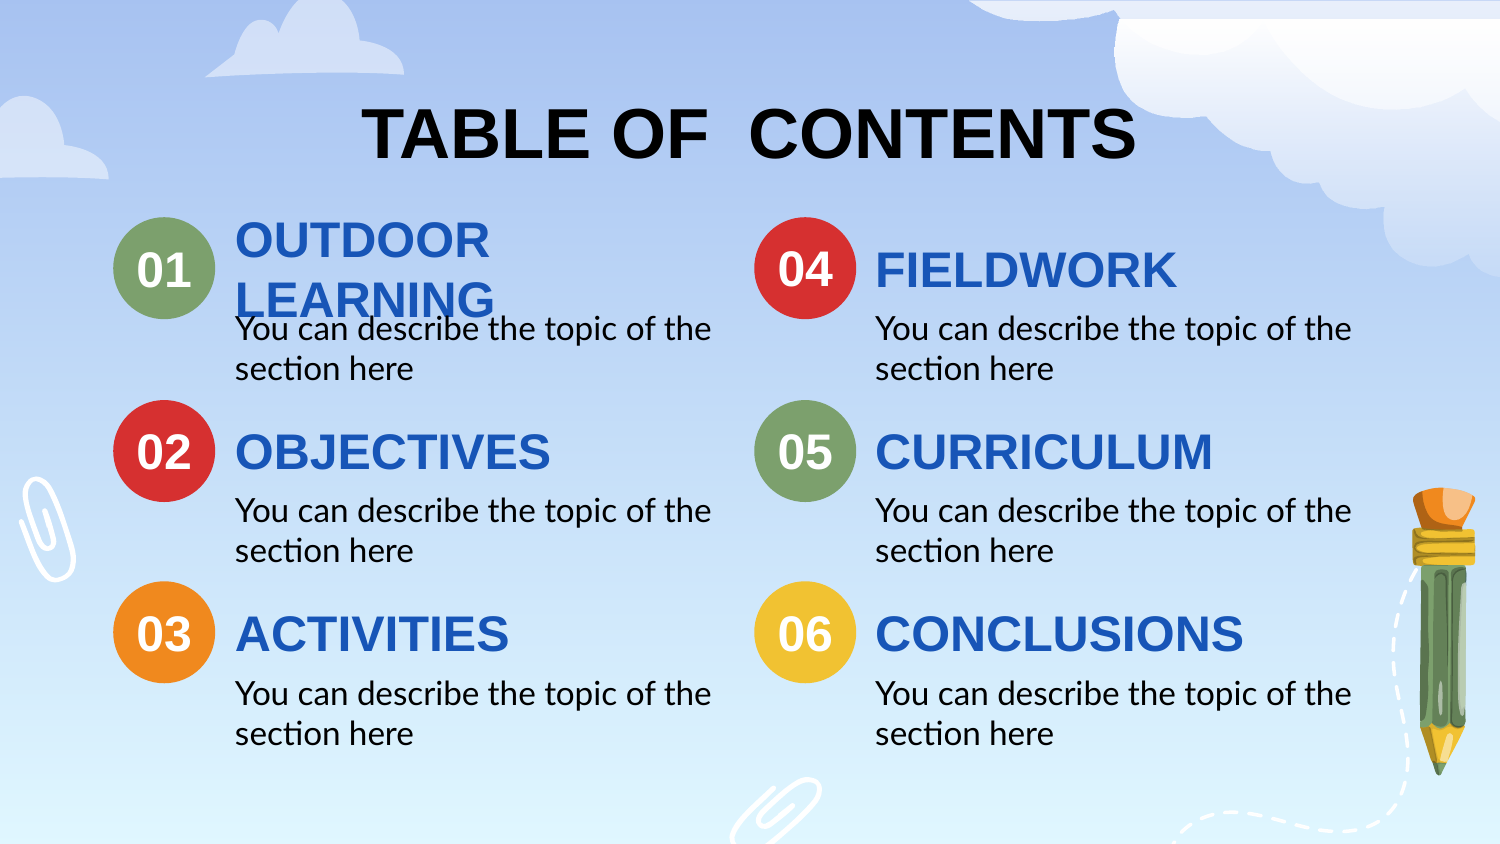

TABLE OF  CONTENTS

04
01
# OUTDOOR LEARNING
FIELDWORK
You can describe the topic of the section here
You can describe the topic of the section here

OBJECTIVES
CURRICULUM
02
05
You can describe the topic of the section here
You can describe the topic of the section here

03
ACTIVITIES
06
CONCLUSIONS
You can describe the topic of the section here
You can describe the topic of the section here